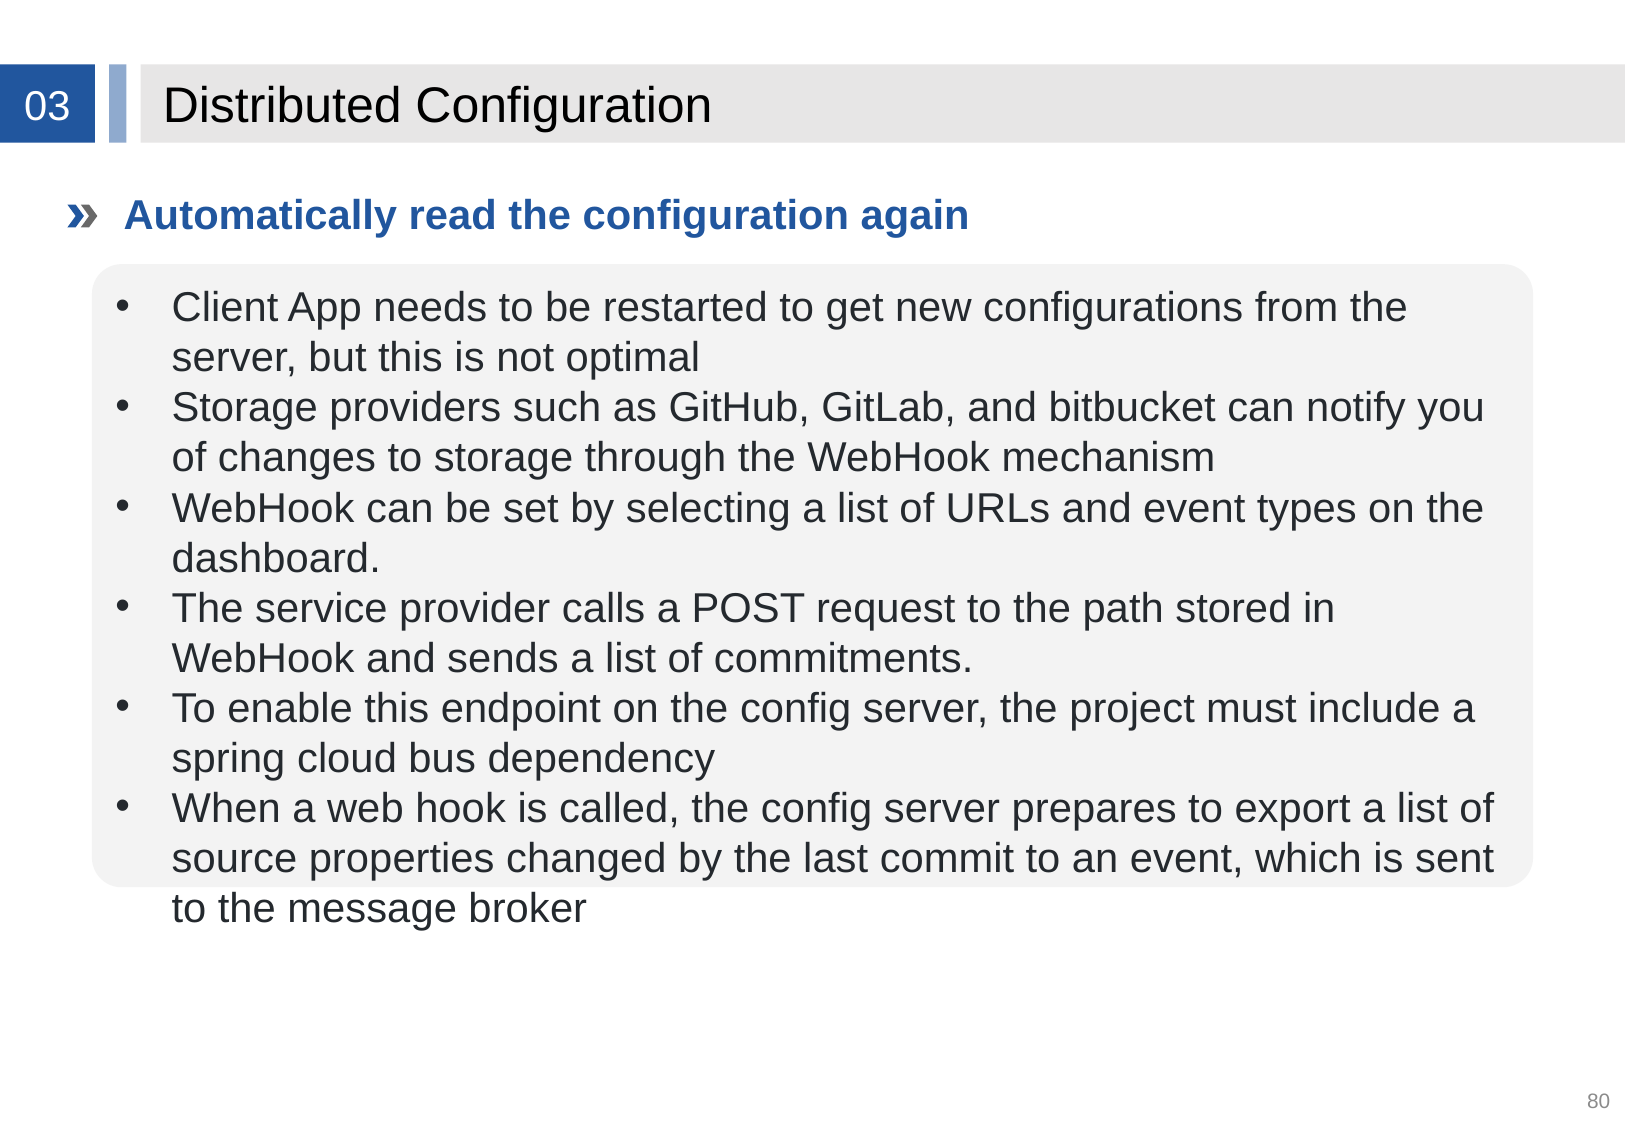

# Distributed Configuration
03
Automatically read the configuration again

Client App needs to be restarted to get new configurations from the server, but this is not optimal
Storage providers such as GitHub, GitLab, and bitbucket can notify you of changes to storage through the WebHook mechanism
WebHook can be set by selecting a list of URLs and event types on the dashboard.
The service provider calls a POST request to the path stored in WebHook and sends a list of commitments.
To enable this endpoint on the config server, the project must include a spring cloud bus dependency
When a web hook is called, the config server prepares to export a list of source properties changed by the last commit to an event, which is sent to the message broker
80